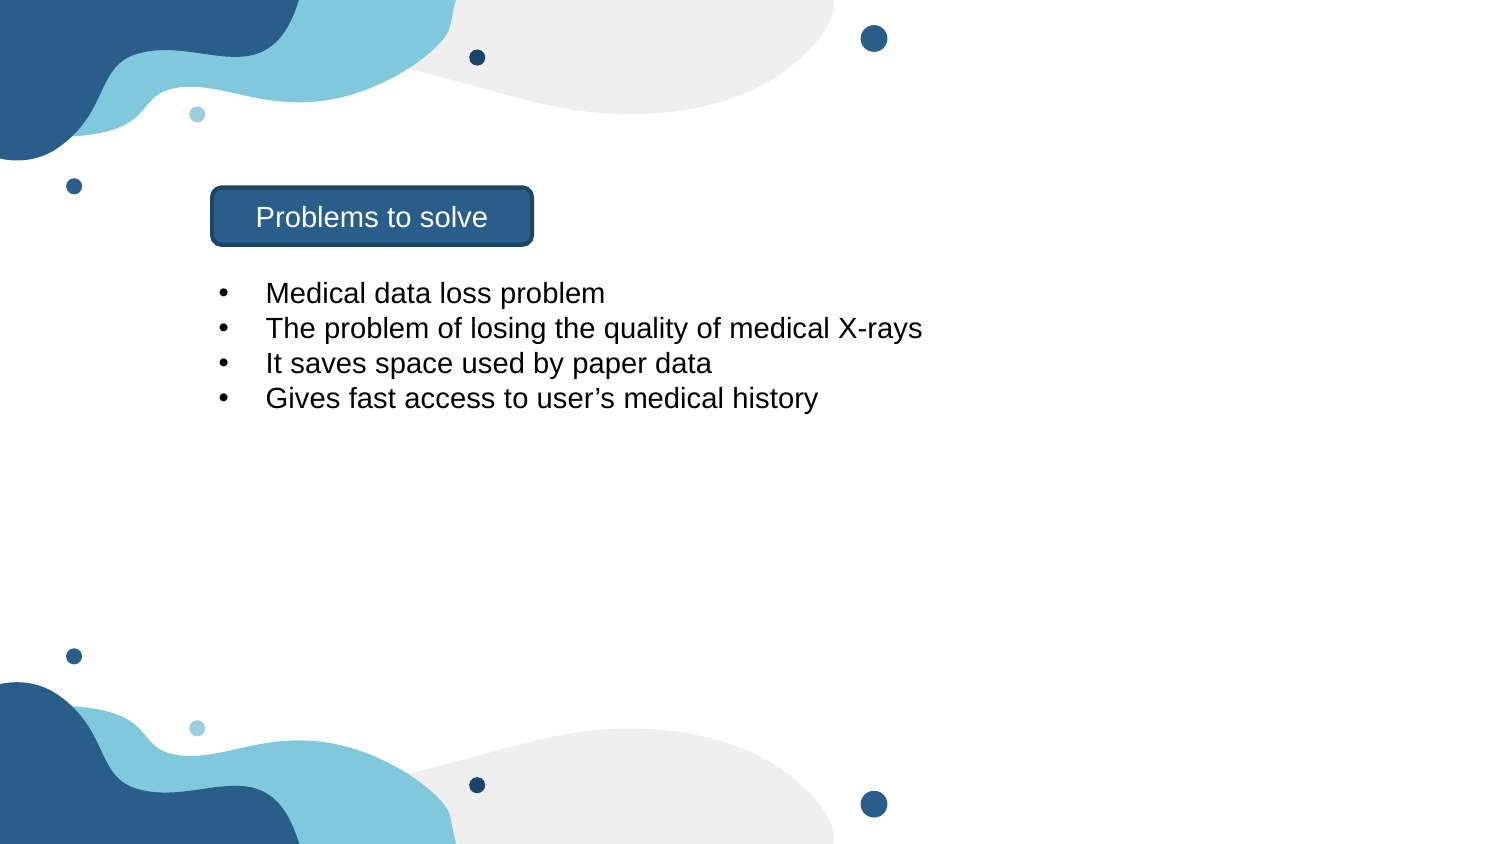

Problems to solve
Medical data loss problem
The problem of losing the quality of medical X-rays
It saves space used by paper data
Gives fast access to user’s medical history